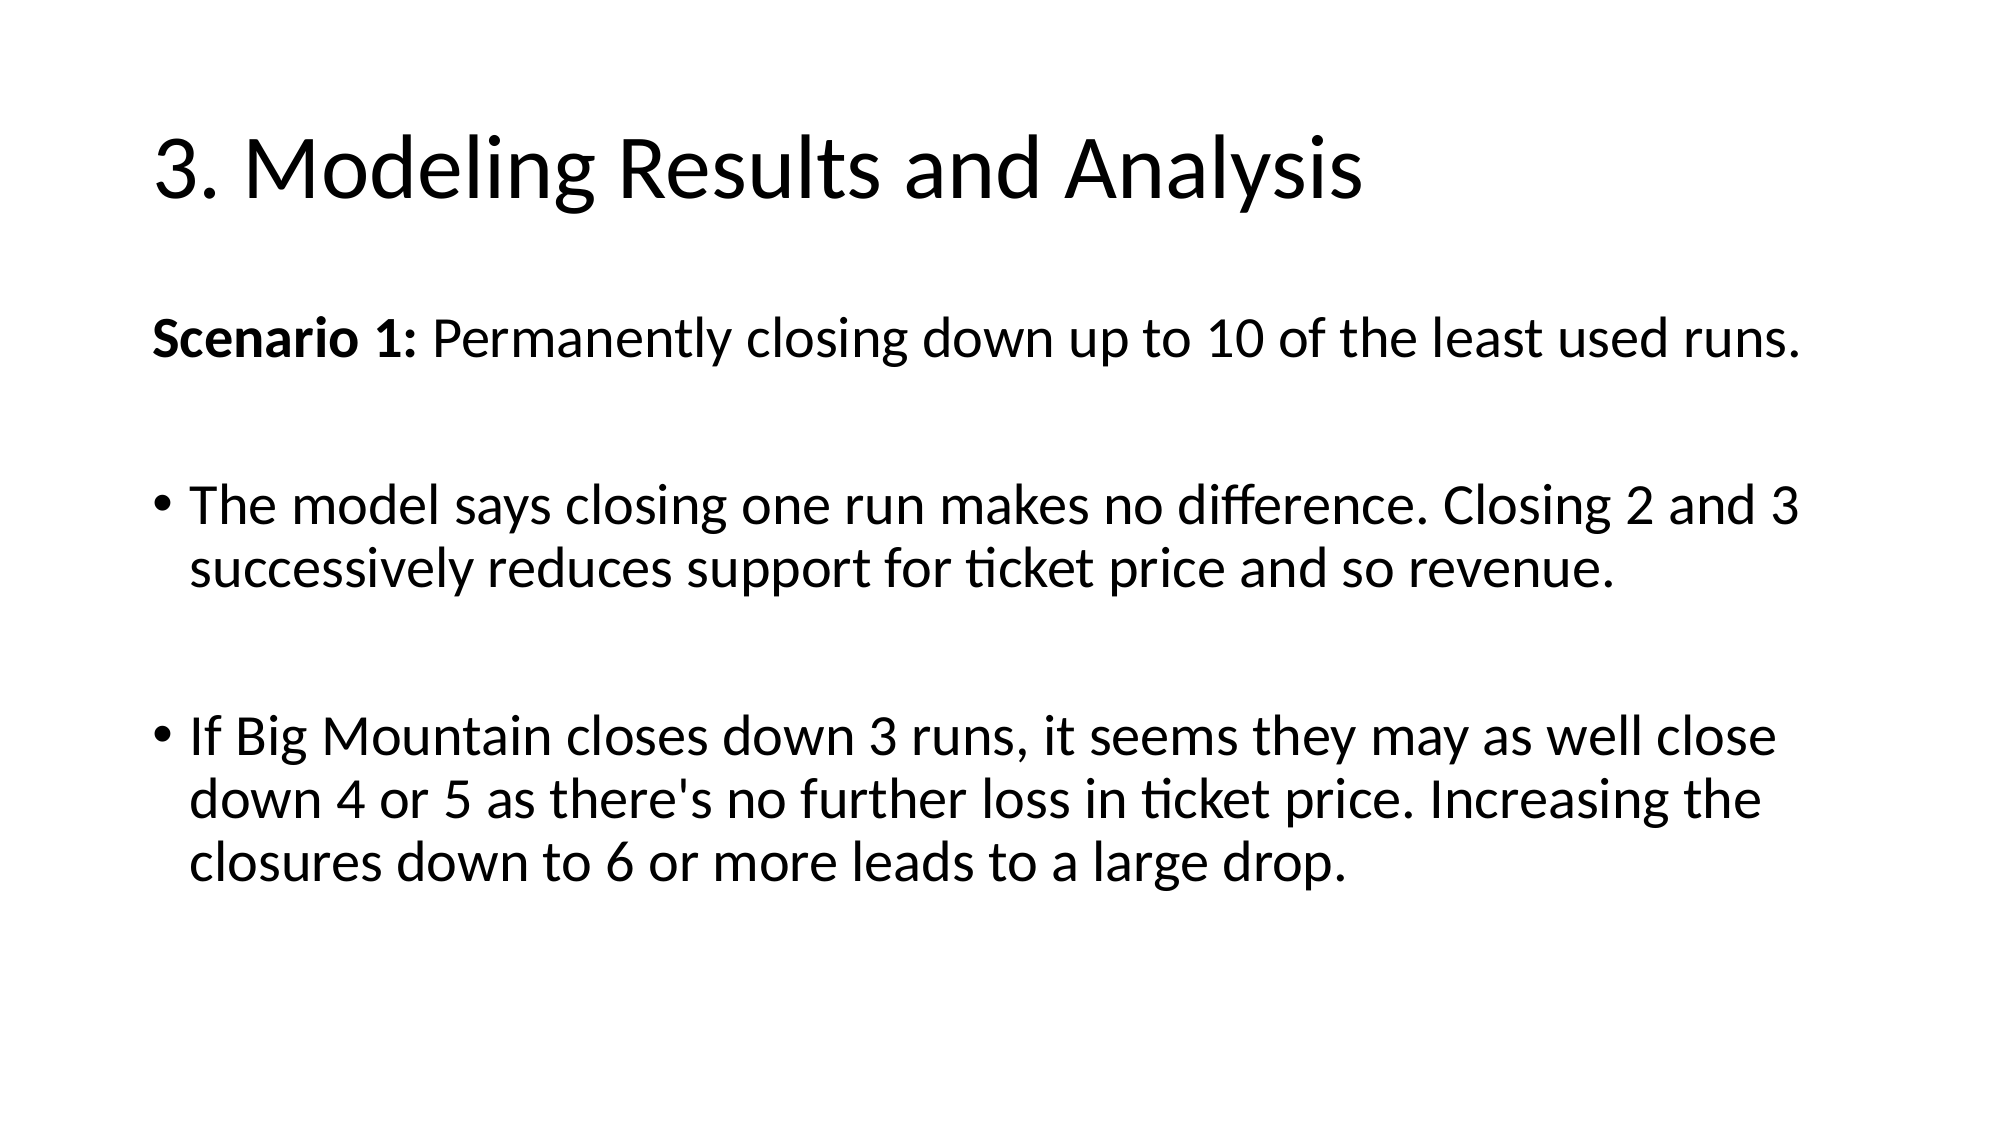

# 3. Modeling Results and Analysis
Scenario 1: Permanently closing down up to 10 of the least used runs.

The model says closing one run makes no difference. Closing 2 and 3 successively reduces support for ticket price and so revenue.

If Big Mountain closes down 3 runs, it seems they may as well close down 4 or 5 as there's no further loss in ticket price. Increasing the closures down to 6 or more leads to a large drop.